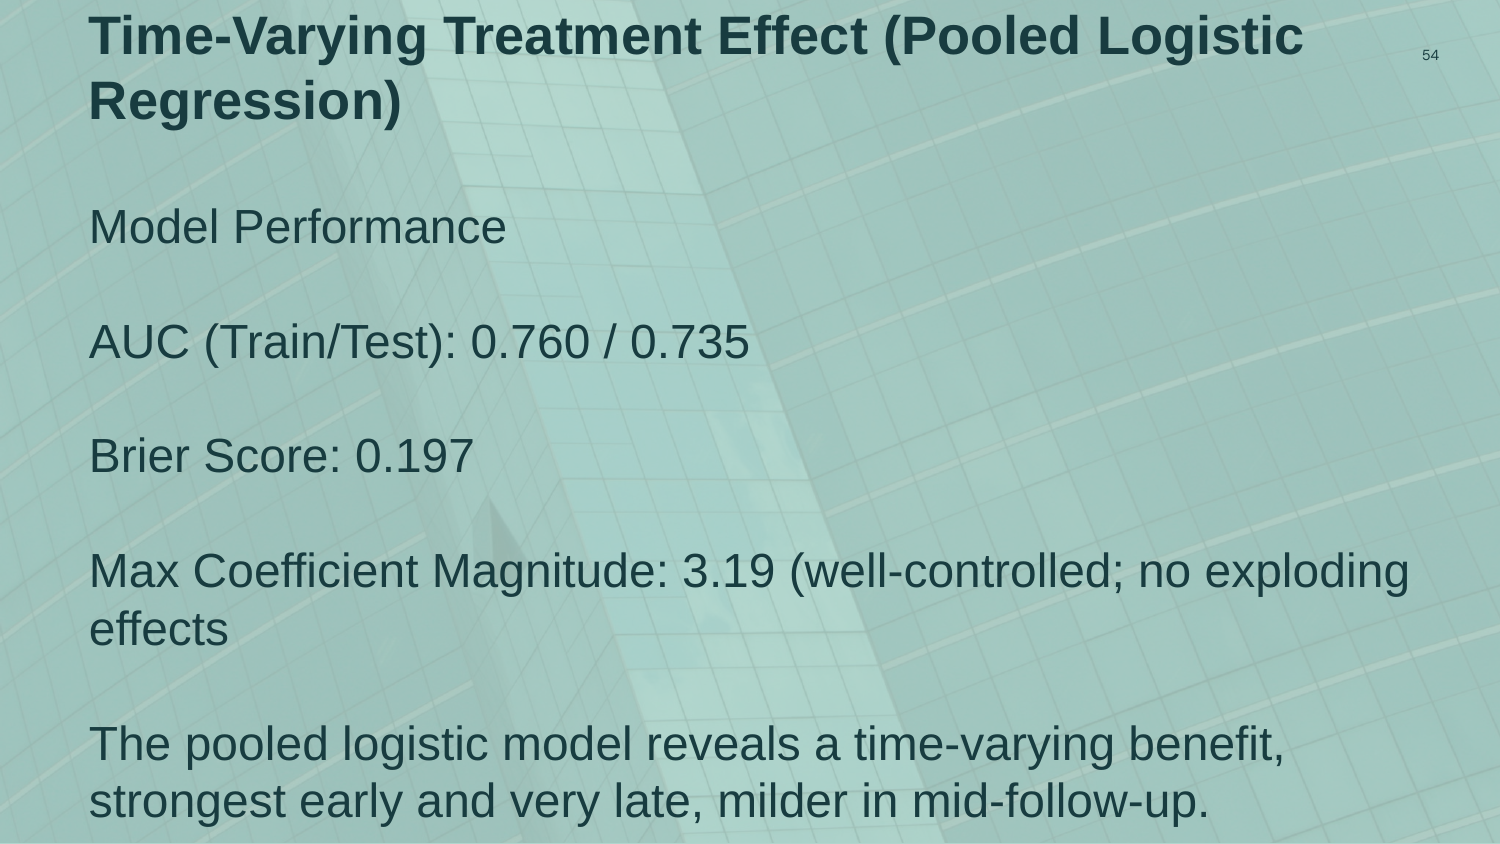

54
# Time-Varying Treatment Effect (Pooled Logistic Regression)

Model Performance

AUC (Train/Test): 0.760 / 0.735

Brier Score: 0.197

Max Coefficient Magnitude: 3.19 (well-controlled; no exploding effects

The pooled logistic model reveals a time-varying benefit, strongest early and very late, milder in mid-follow-up.